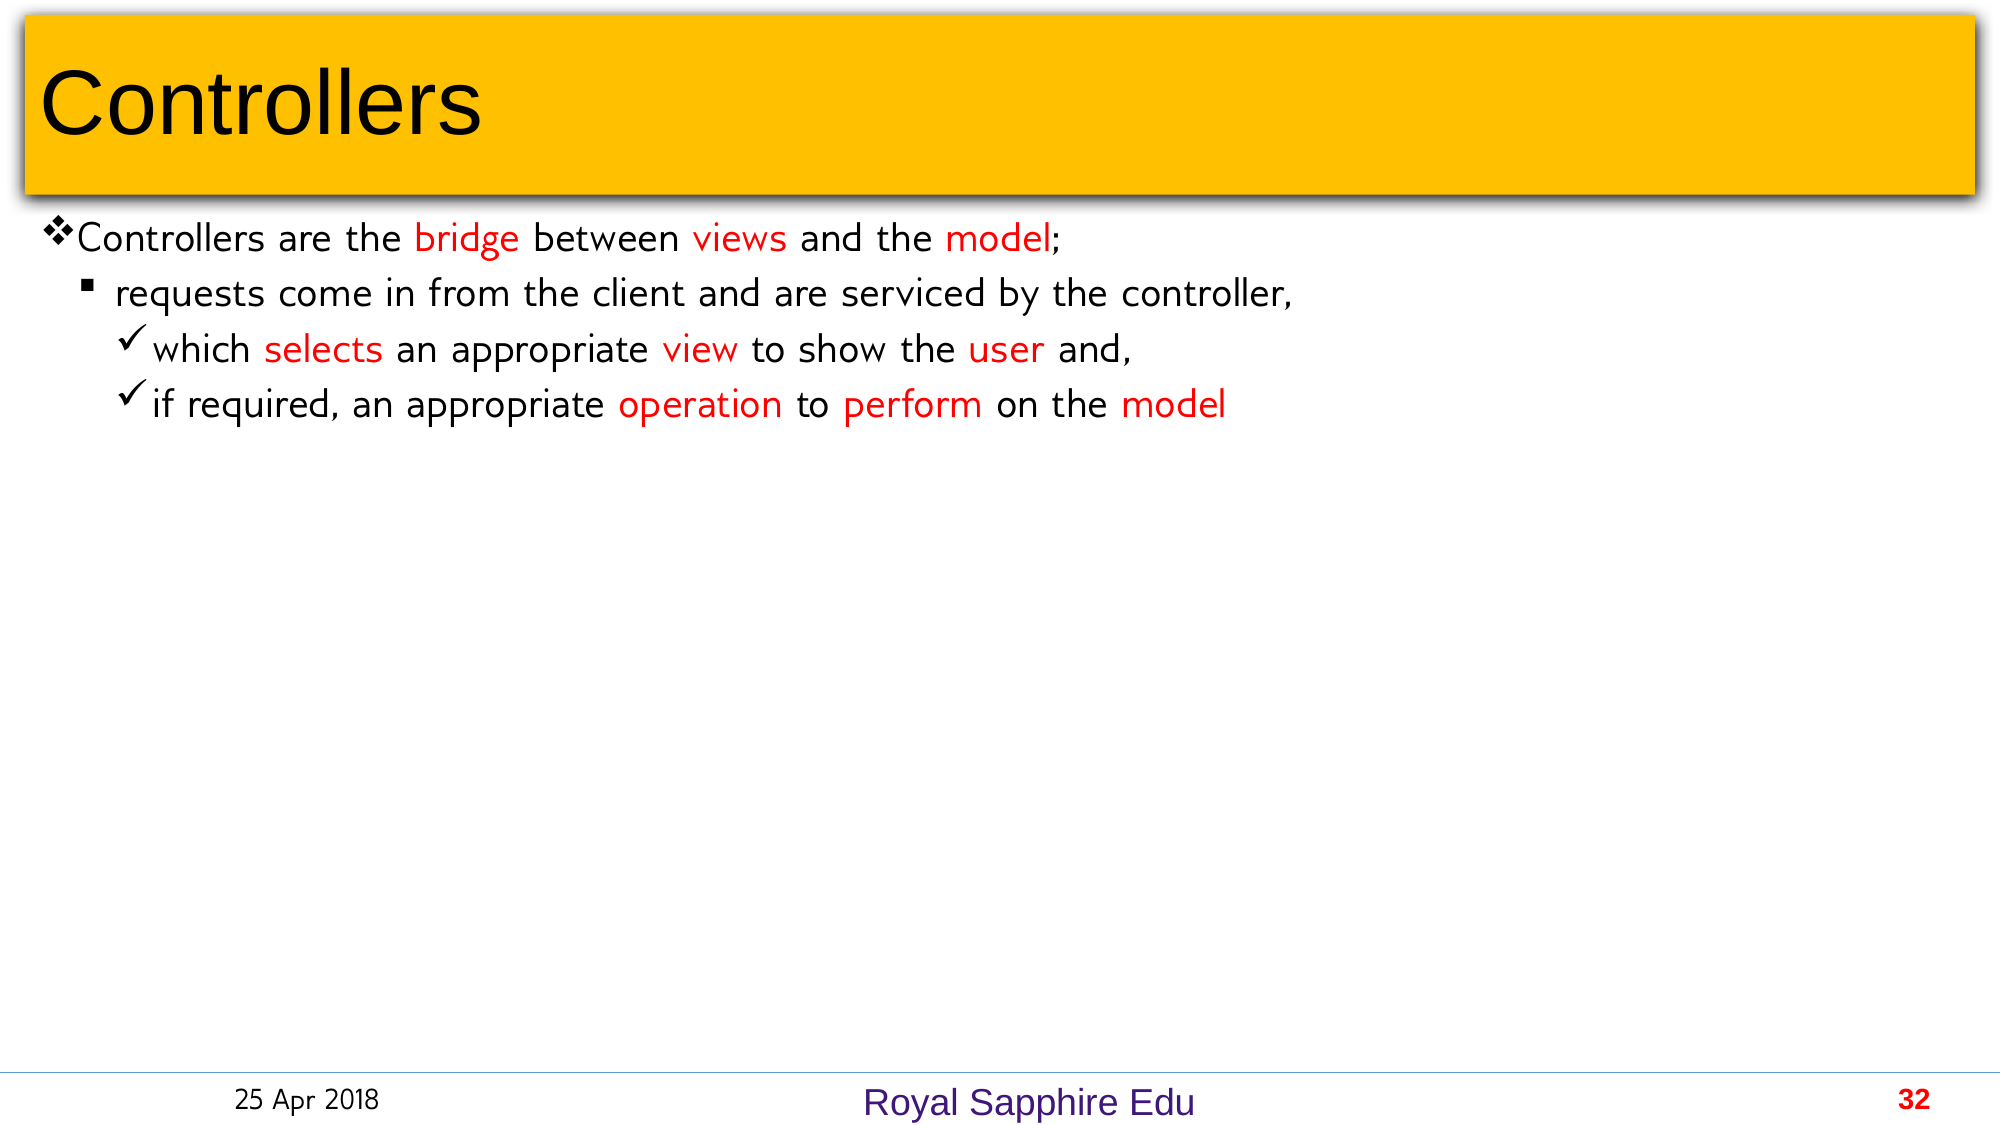

# Controllers
Controllers are the bridge between views and the model;
requests come in from the client and are serviced by the controller,
which selects an appropriate view to show the user and,
if required, an appropriate operation to perform on the model
25 Apr 2018
32